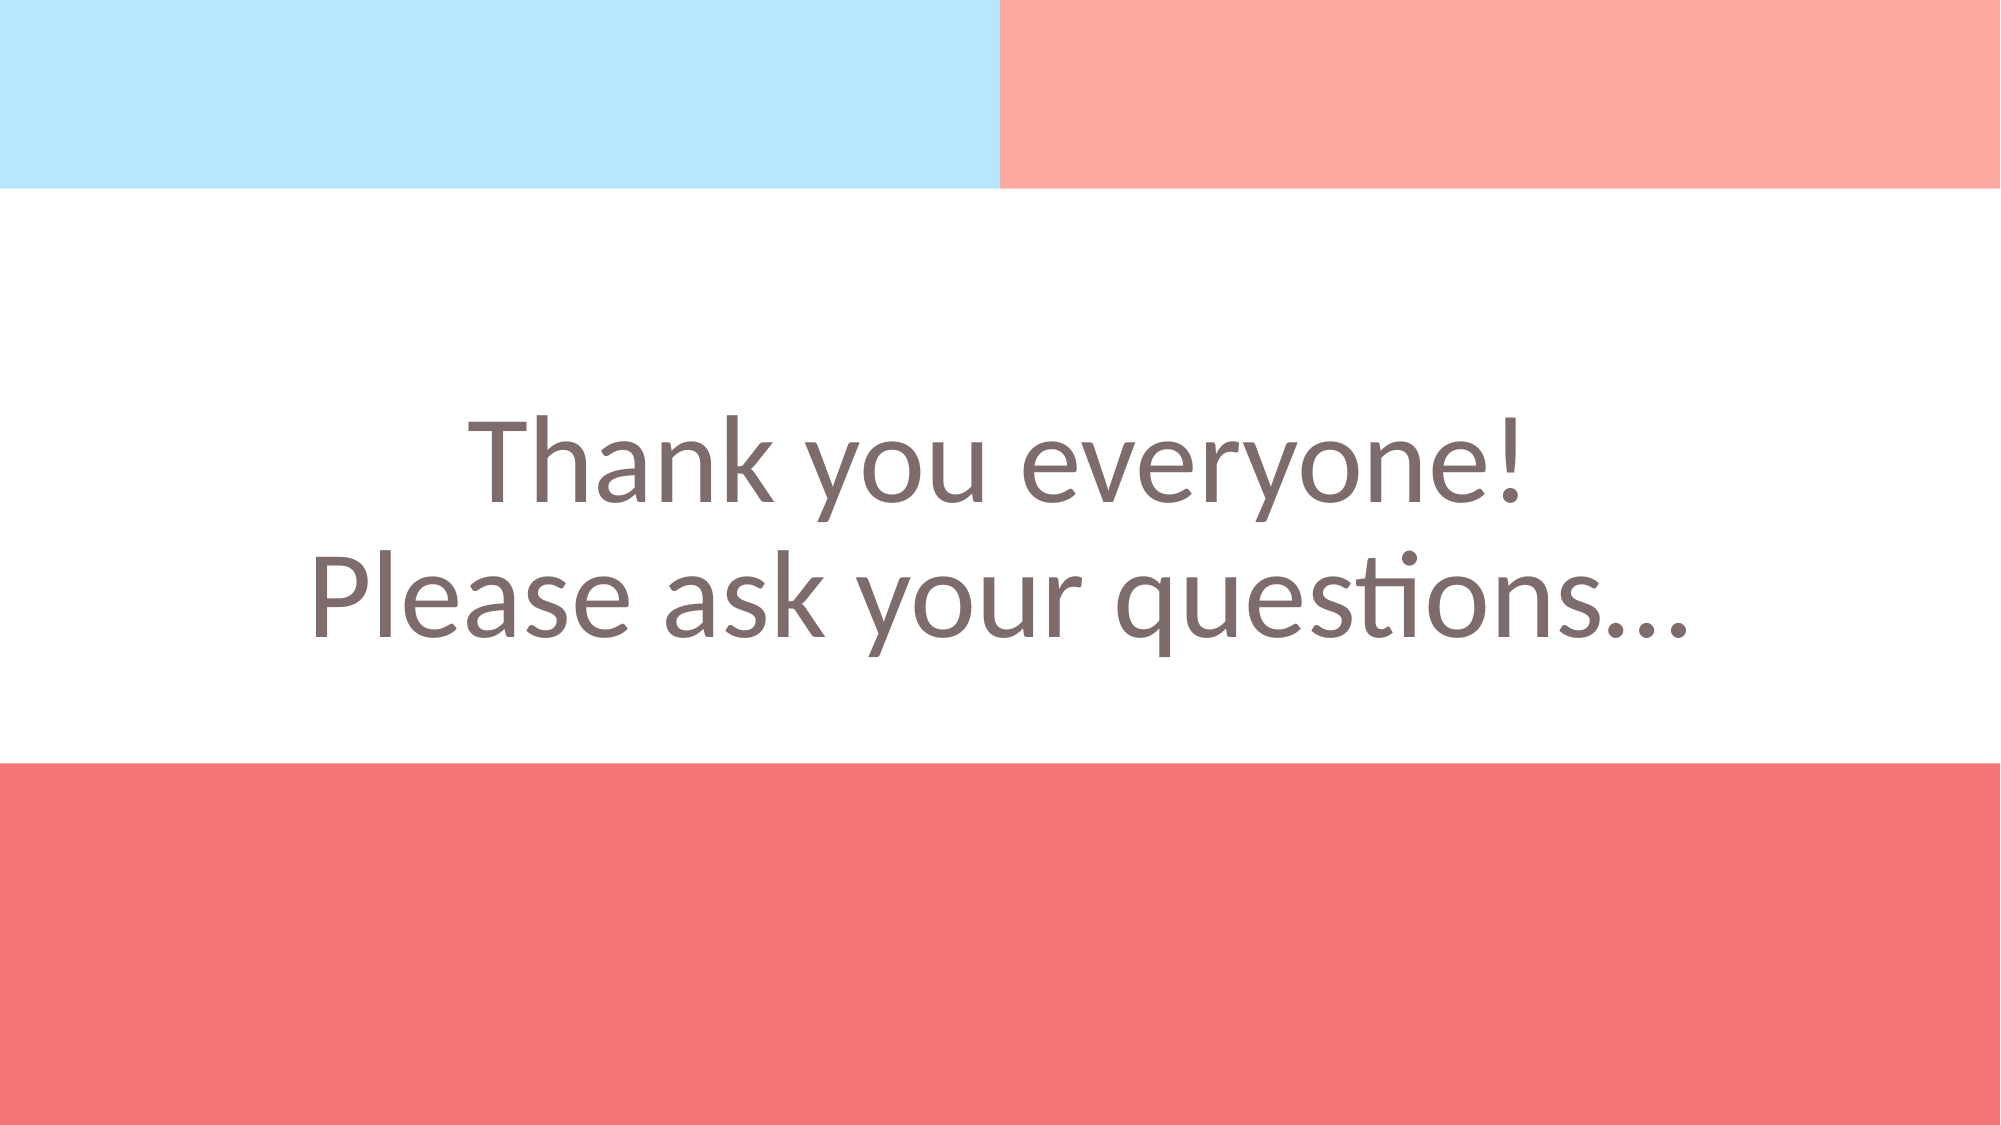

# Thank you everyone! Please ask your questions…